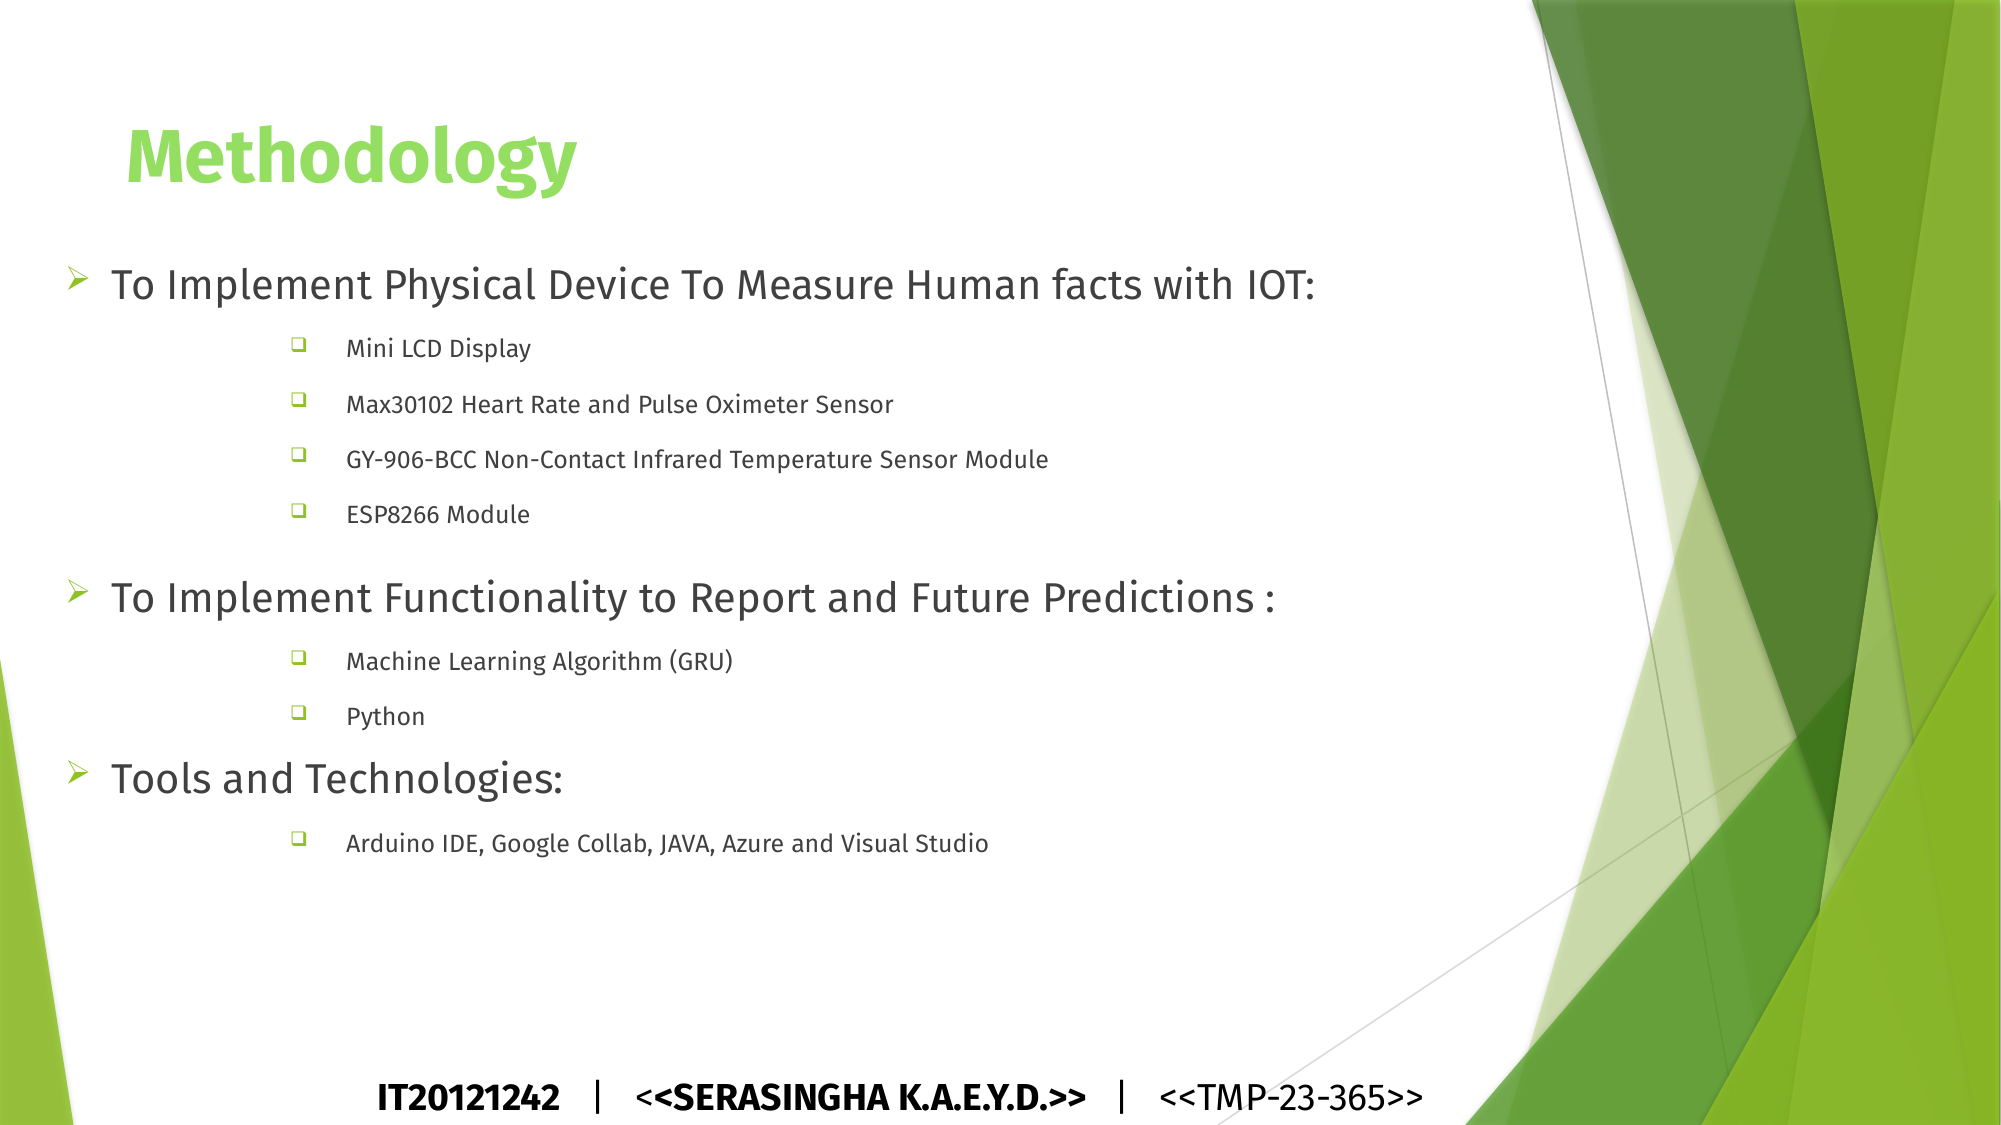

# Methodology
To Implement Physical Device To Measure Human facts with IOT:
Mini LCD Display
Max30102 Heart Rate and Pulse Oximeter Sensor
GY-906-BCC Non-Contact Infrared Temperature Sensor Module
ESP8266 Module
To Implement Functionality to Report and Future Predictions :
Machine Learning Algorithm (GRU)
Python
Tools and Technologies:
Arduino IDE, Google Collab, JAVA, Azure and Visual Studio
IT20121242   |   <<SERASINGHA K.A.E.Y.D.>>   |   <<TMP-23-365>>